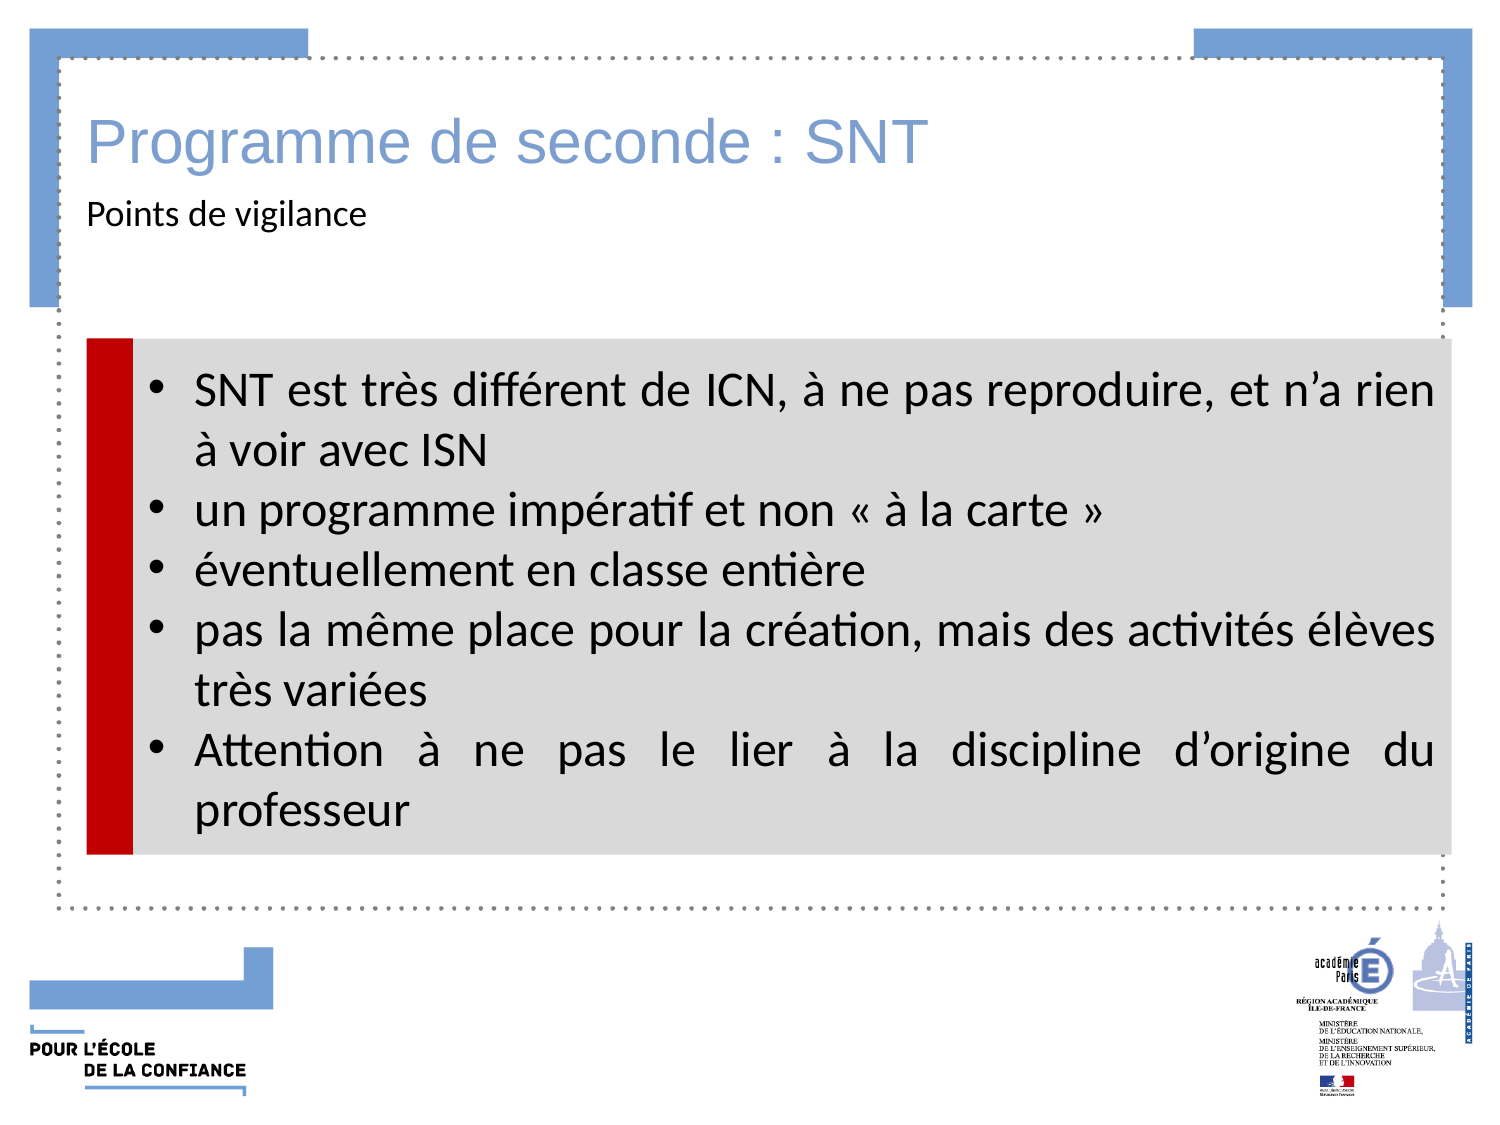

# Programme de seconde : SNT
Points de vigilance

SNT est très différent de ICN, à ne pas reproduire, et n’a rien à voir avec ISN
un programme impératif et non « à la carte »
éventuellement en classe entière
pas la même place pour la création, mais des activités élèves très variées
Attention à ne pas le lier à la discipline d’origine du professeur